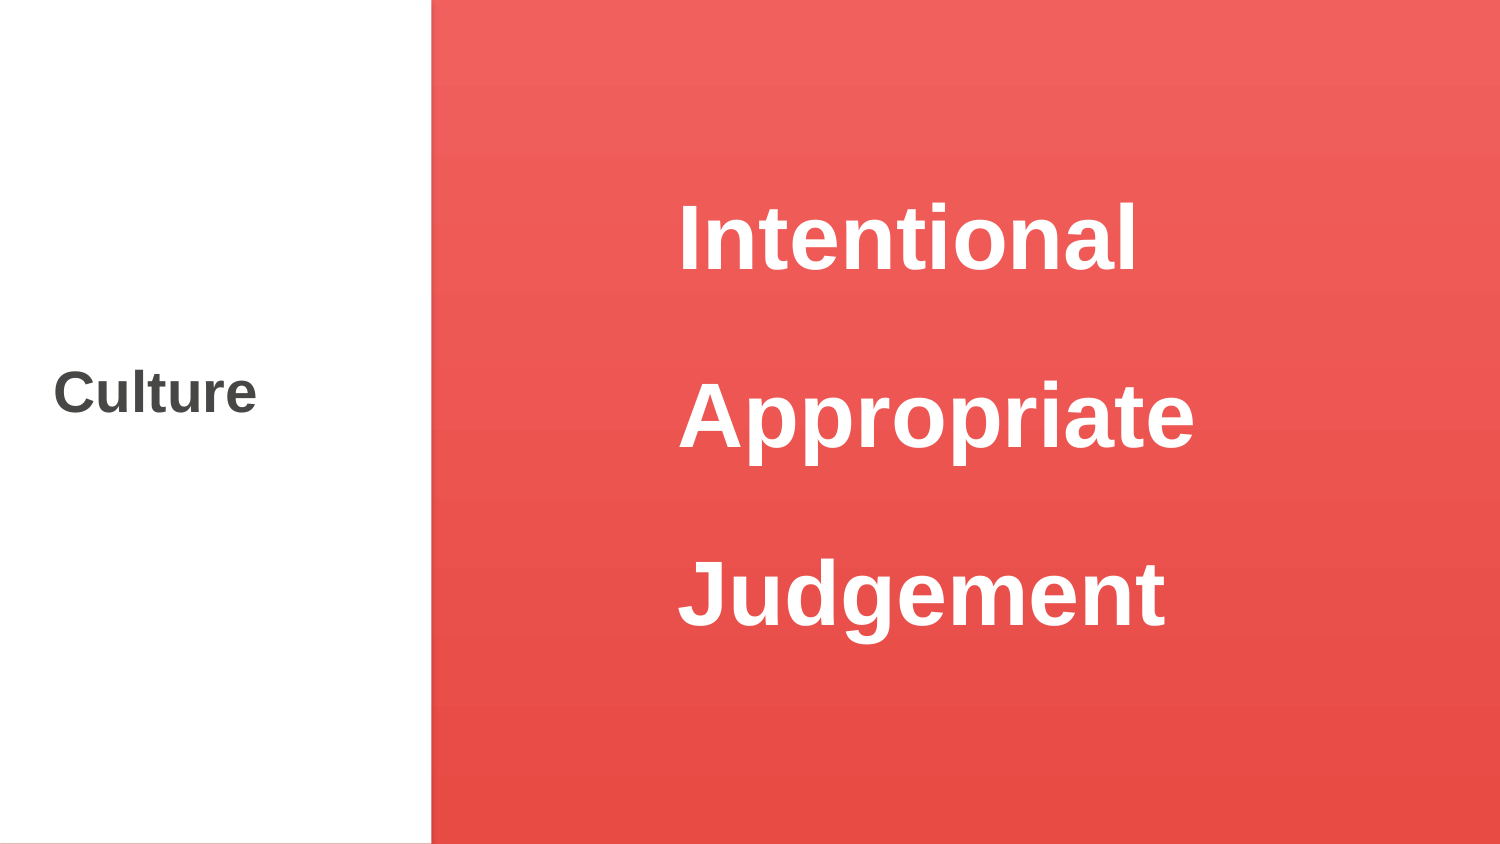

Intentional
Appropriate
Judgement
Skills
Organization
Finance
Culture

Training and Compensation
Silos
Project to Product
CapEx
Versus
OpEx